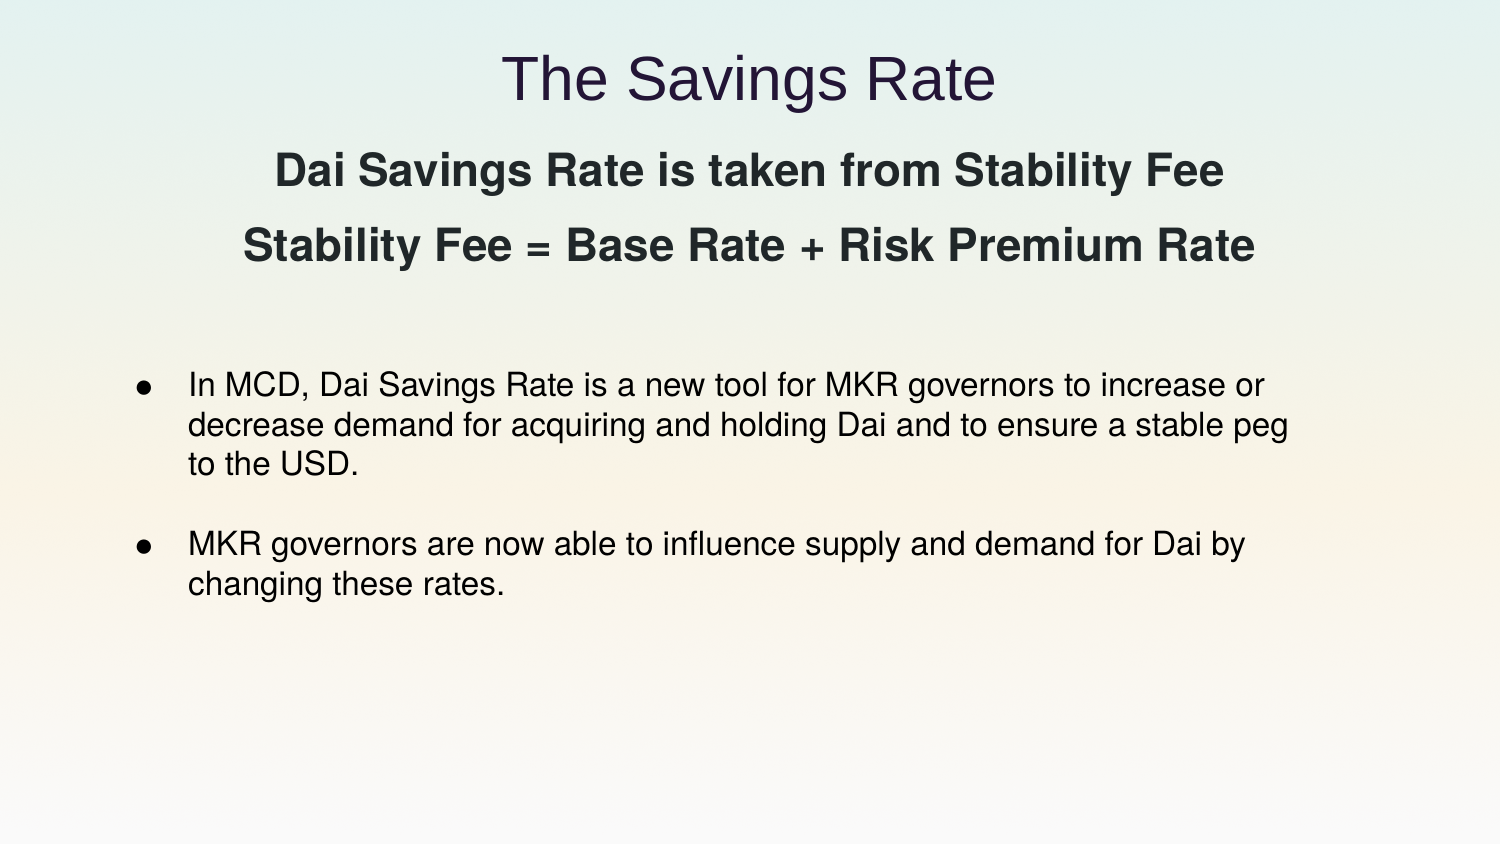

The Savings Rate
Dai Savings Rate is taken from Stability Fee
Stability Fee = Base Rate + Risk Premium Rate

In MCD, Dai Savings Rate is a new tool for MKR governors to increase or decrease demand for acquiring and holding Dai and to ensure a stable peg to the USD.

MKR governors are now able to influence supply and demand for Dai by changing these rates.